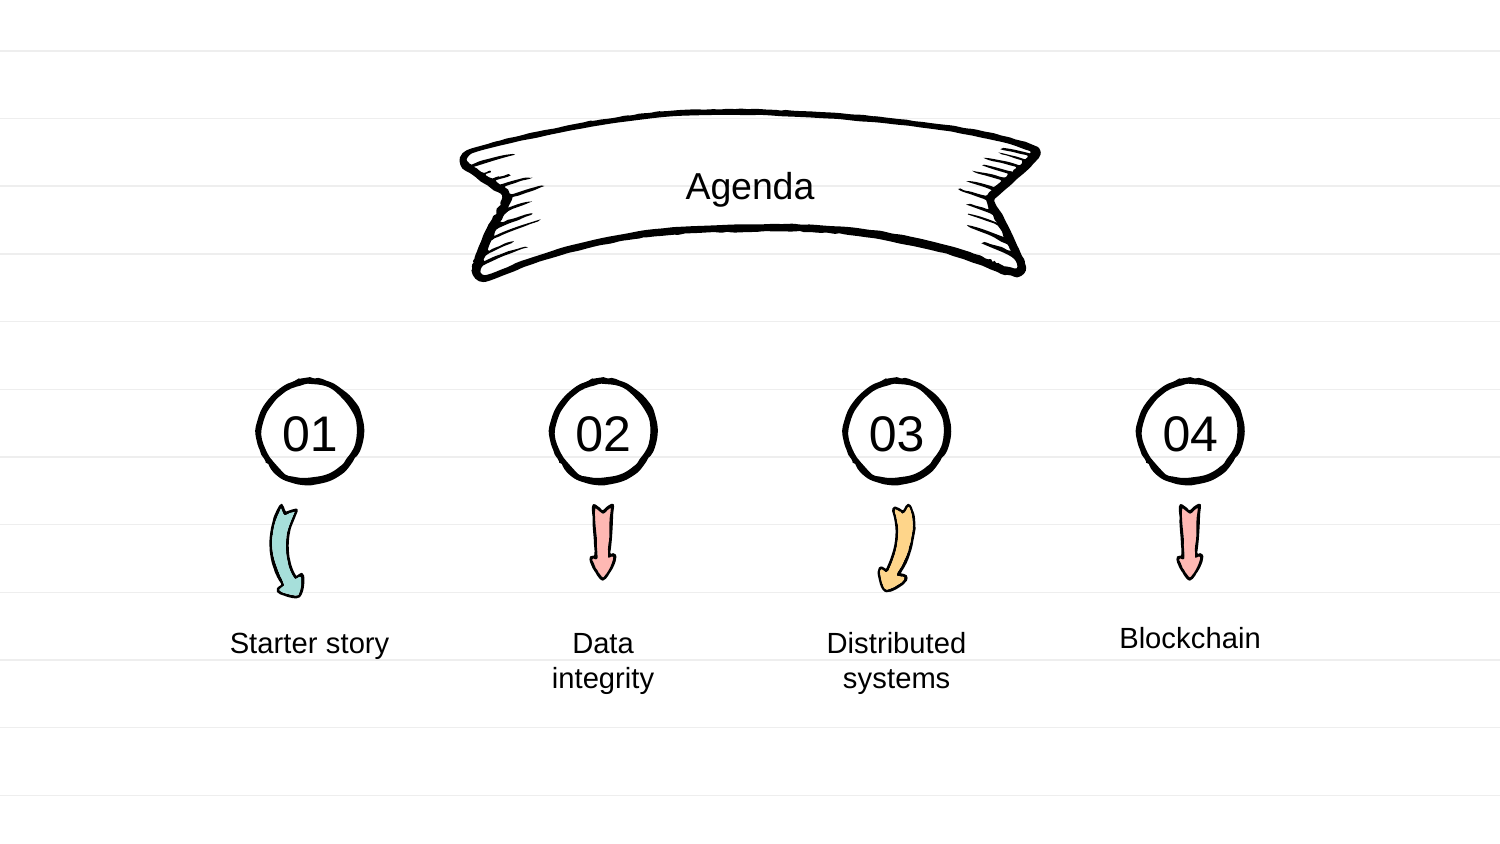

Agenda

# 01
02
03
04

Blockchain
Starter story
Data
integrity
Distributed
systems